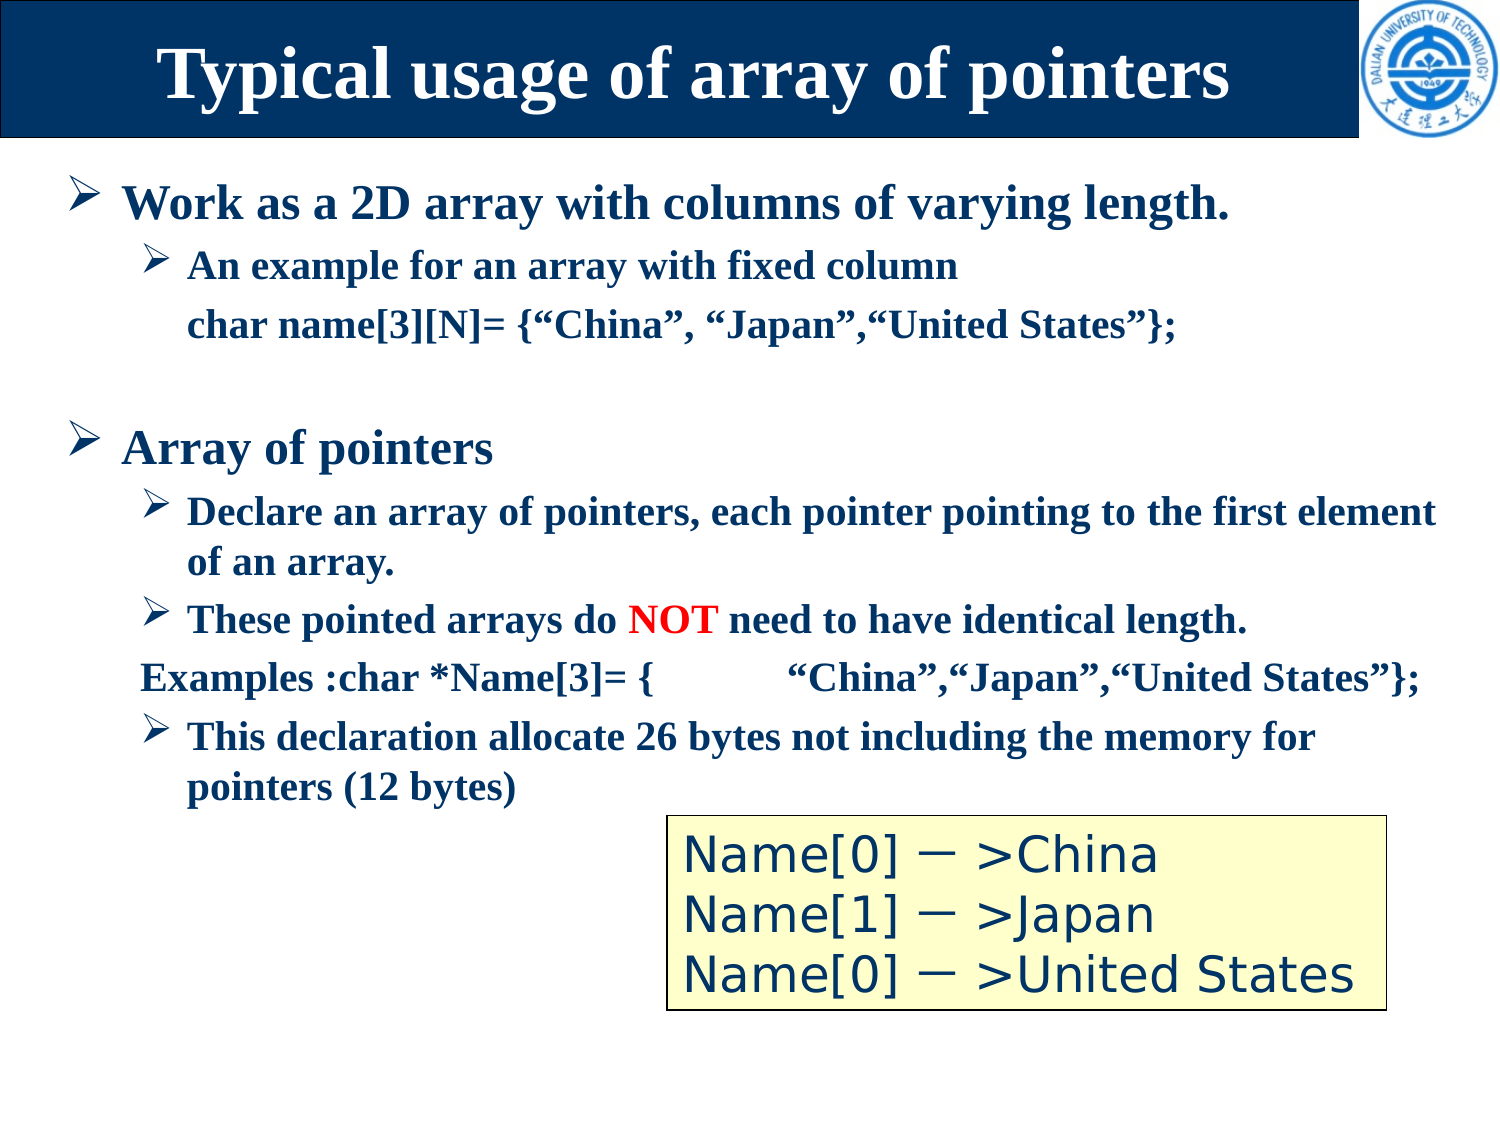

# Typical usage of array of pointers
Work as a 2D array with columns of varying length.
An example for an array with fixed column
	char name[3][N]= {“China”, “Japan”,“United States”};

Array of pointers
Declare an array of pointers, each pointer pointing to the first element of an array.
These pointed arrays do NOT need to have identical length.
Examples :char *Name[3]= {	“China”,“Japan”,“United States”};
This declaration allocate 26 bytes not including the memory for pointers (12 bytes)

Name[0]－>China
Name[1]－>Japan
Name[0]－>United States